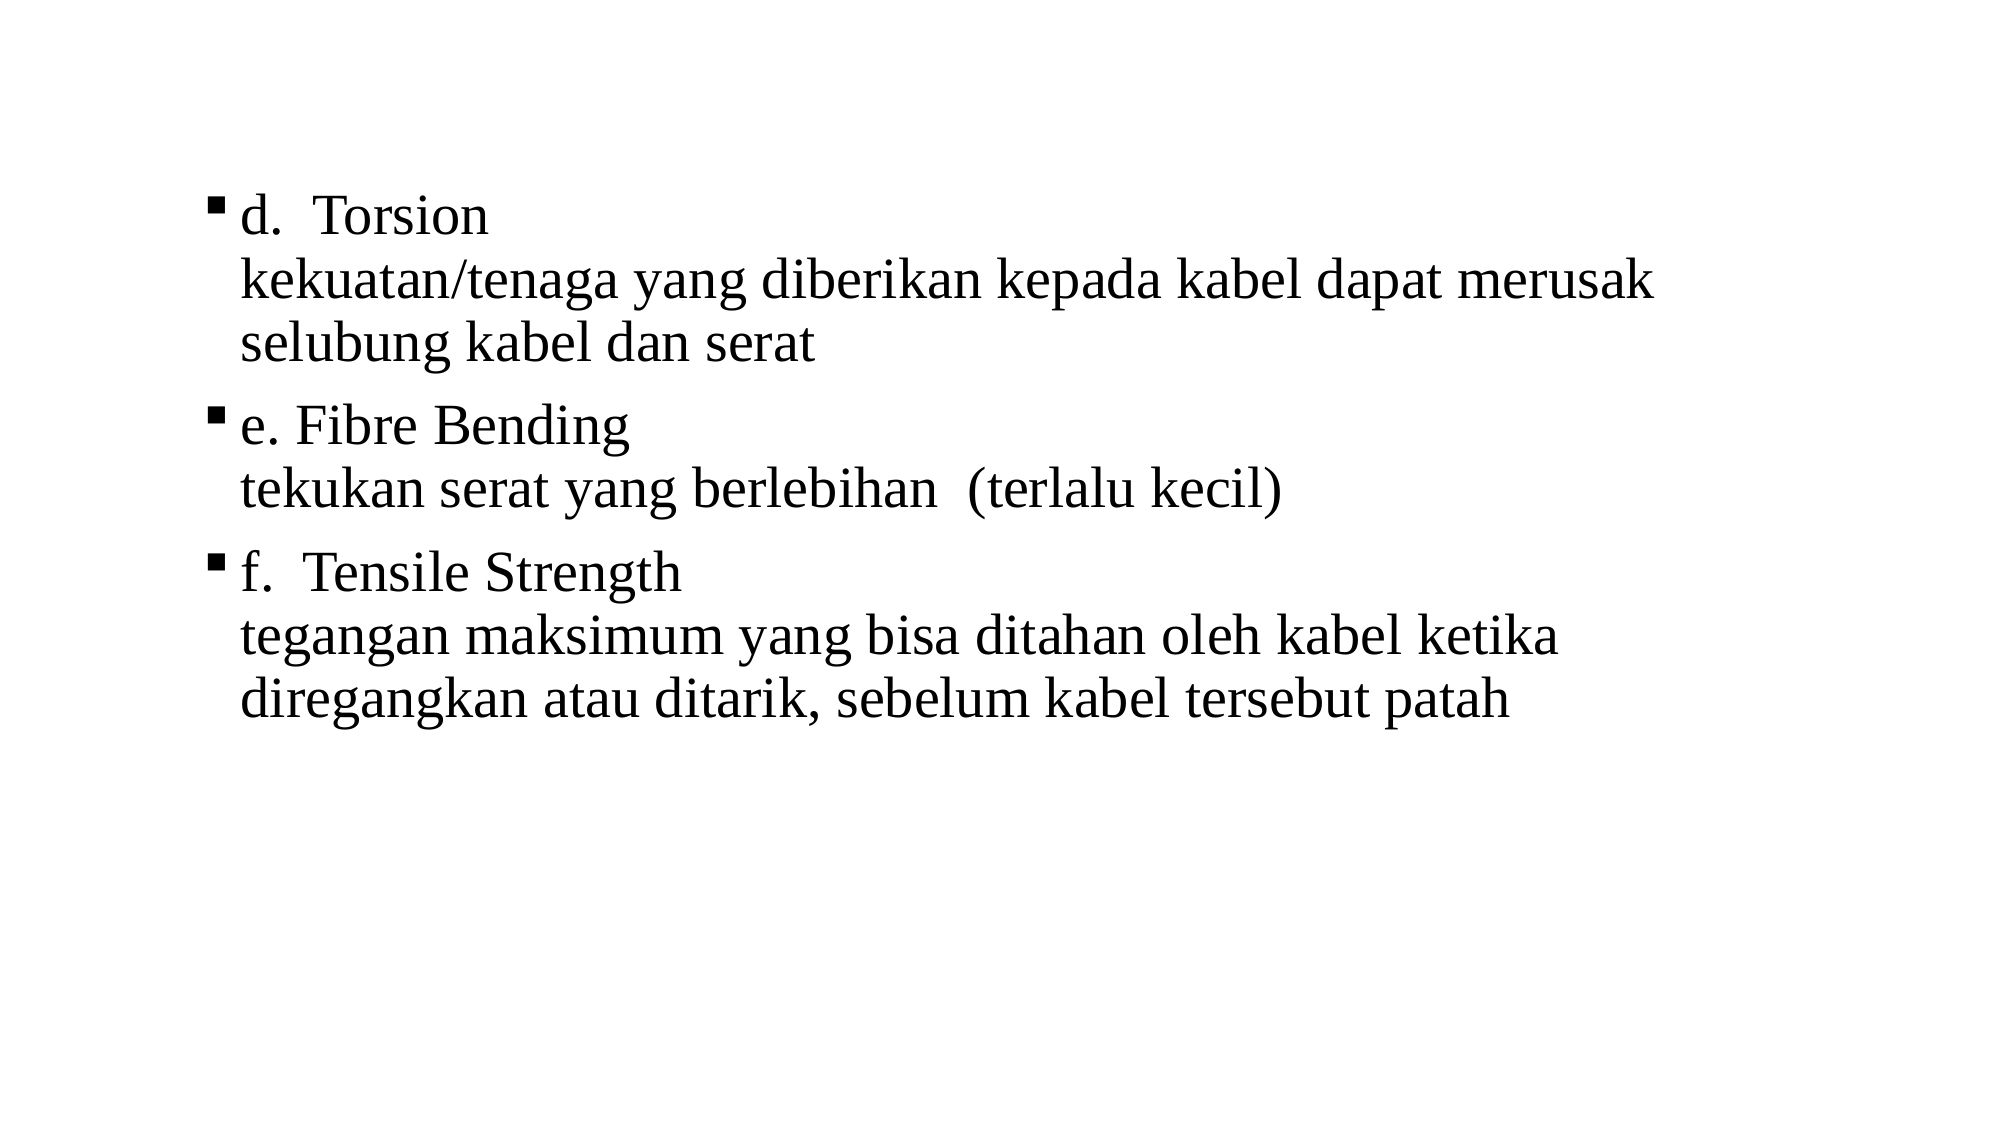

d.  Torsion
kekuatan/tenaga yang diberikan kepada kabel dapat merusak selubung kabel dan serat
e. Fibre Bending
tekukan serat yang berlebihan  (terlalu kecil)
f.  Tensile Strength
tegangan maksimum yang bisa ditahan oleh kabel ketika diregangkan atau ditarik, sebelum kabel tersebut patah